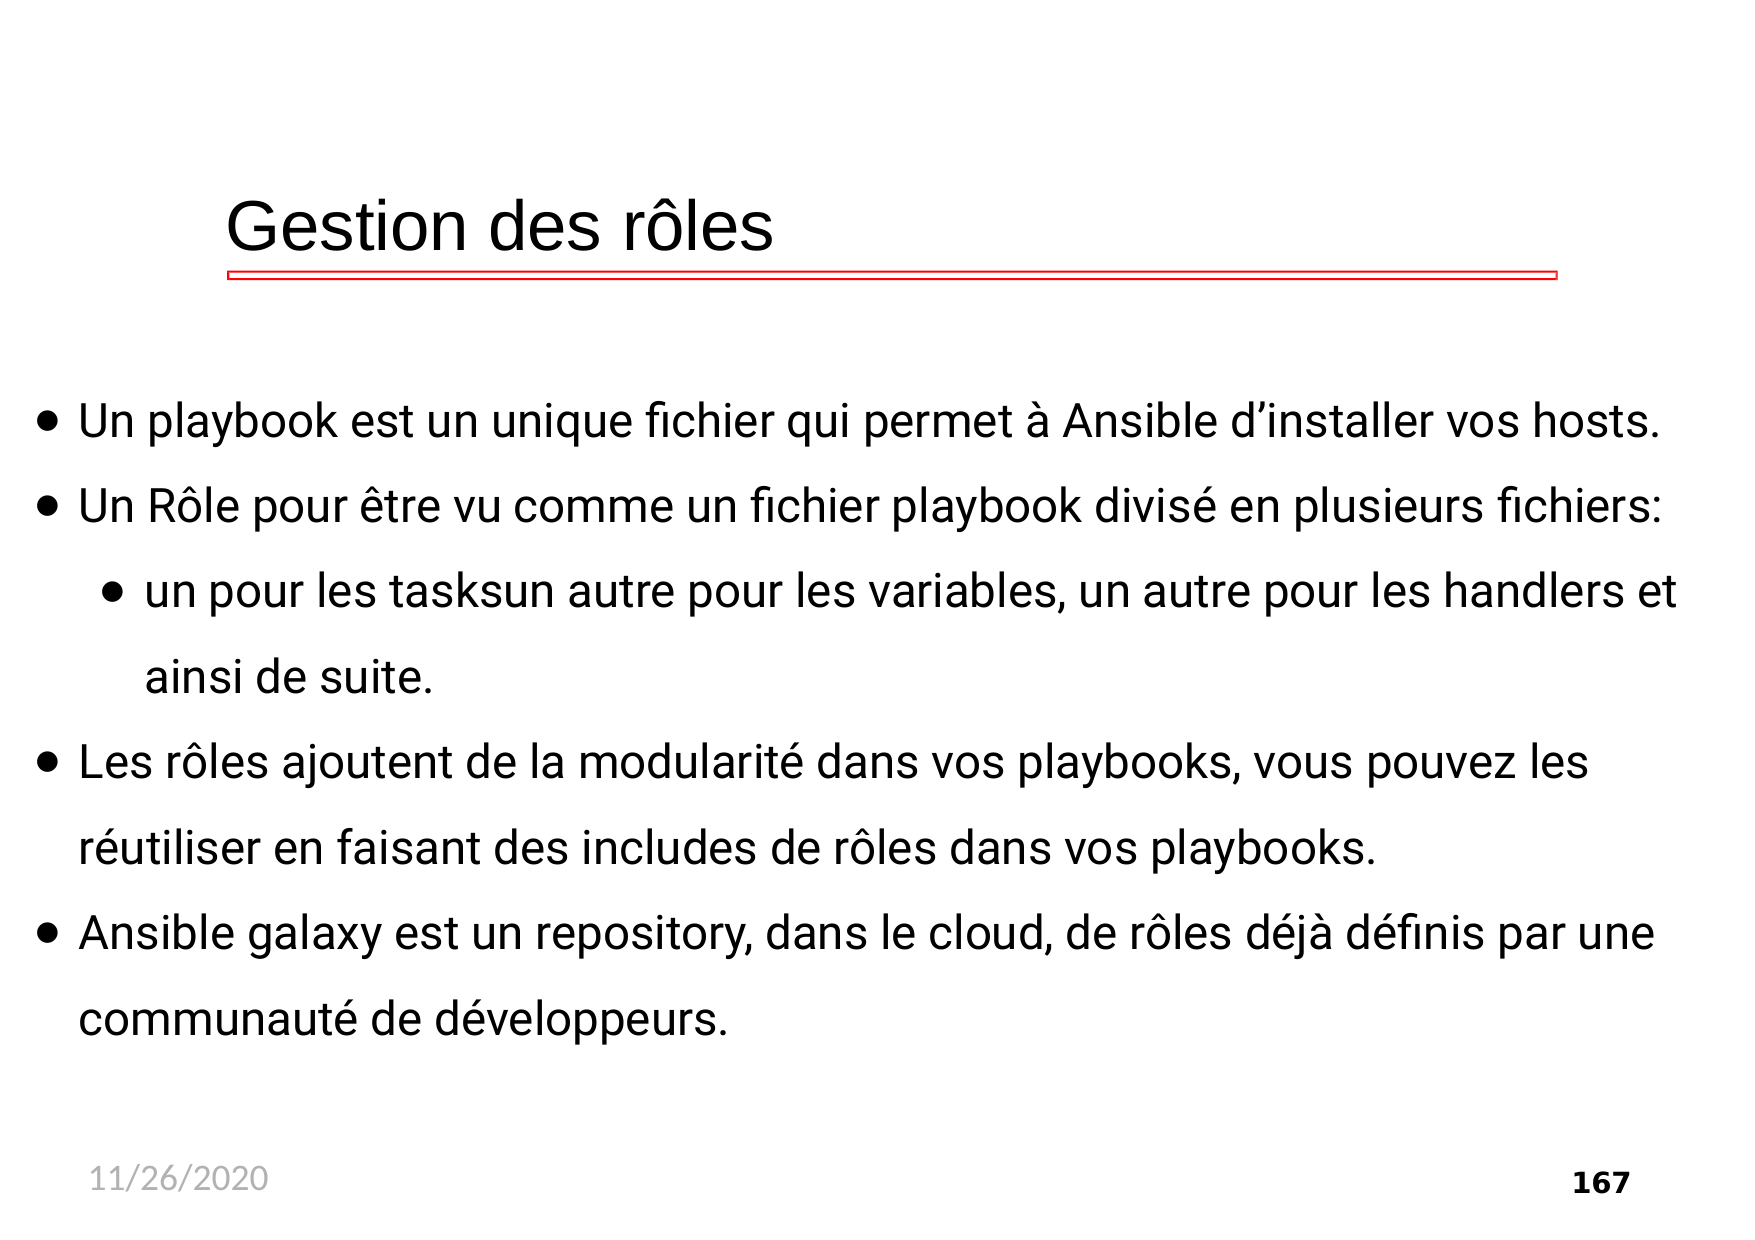

# Gestion des rôles
Un playbook est un unique fichier qui permet à Ansible d’installer vos hosts.
Un Rôle pour être vu comme un fichier playbook divisé en plusieurs fichiers:
un pour les tasksun autre pour les variables, un autre pour les handlers et ainsi de suite.
Les rôles ajoutent de la modularité dans vos playbooks, vous pouvez les réutiliser en faisant des includes de rôles dans vos playbooks.
Ansible galaxy est un repository, dans le cloud, de rôles déjà définis par une communauté de développeurs.

11/26/2020
167